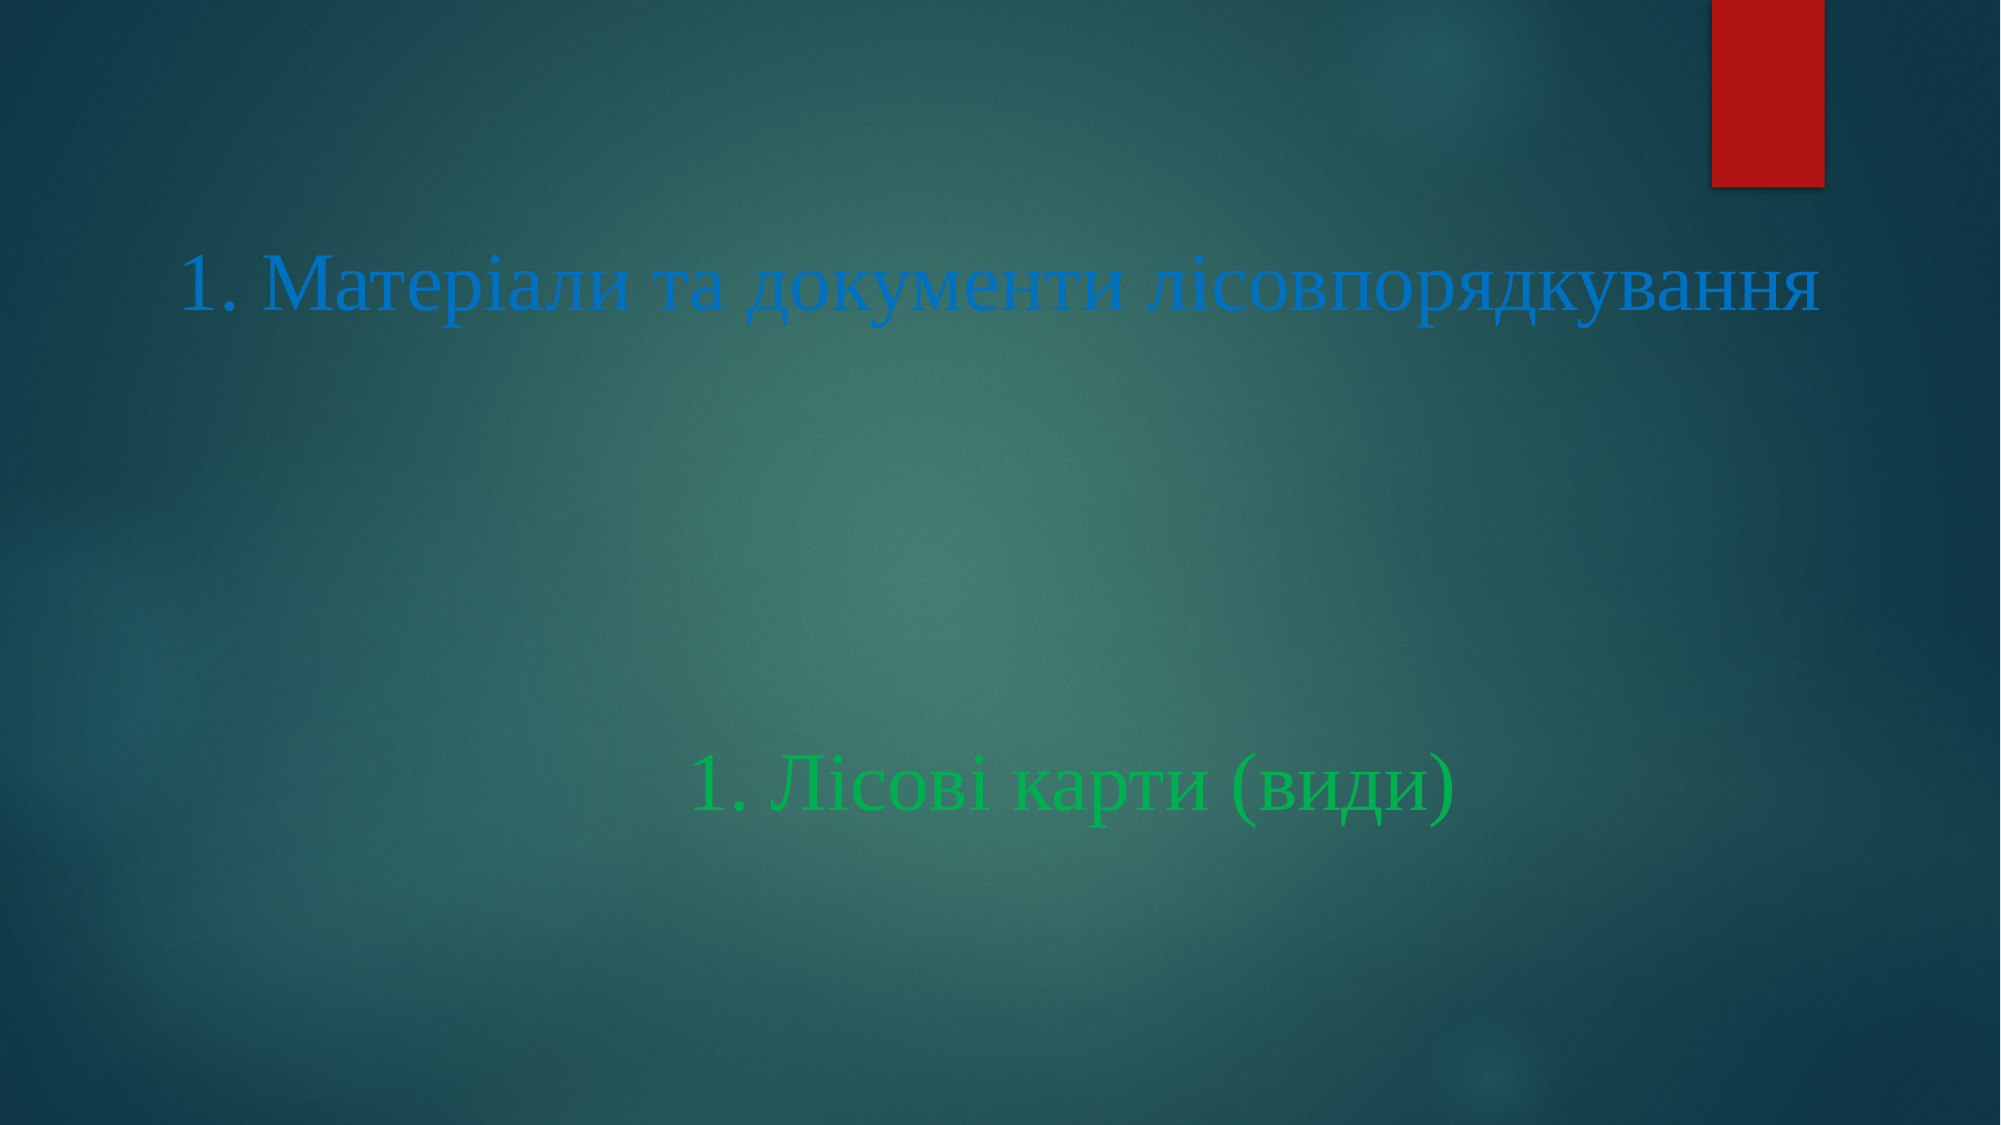

# 1. Матеріали та документи лісовпорядкування 1. Лісові карти (види)